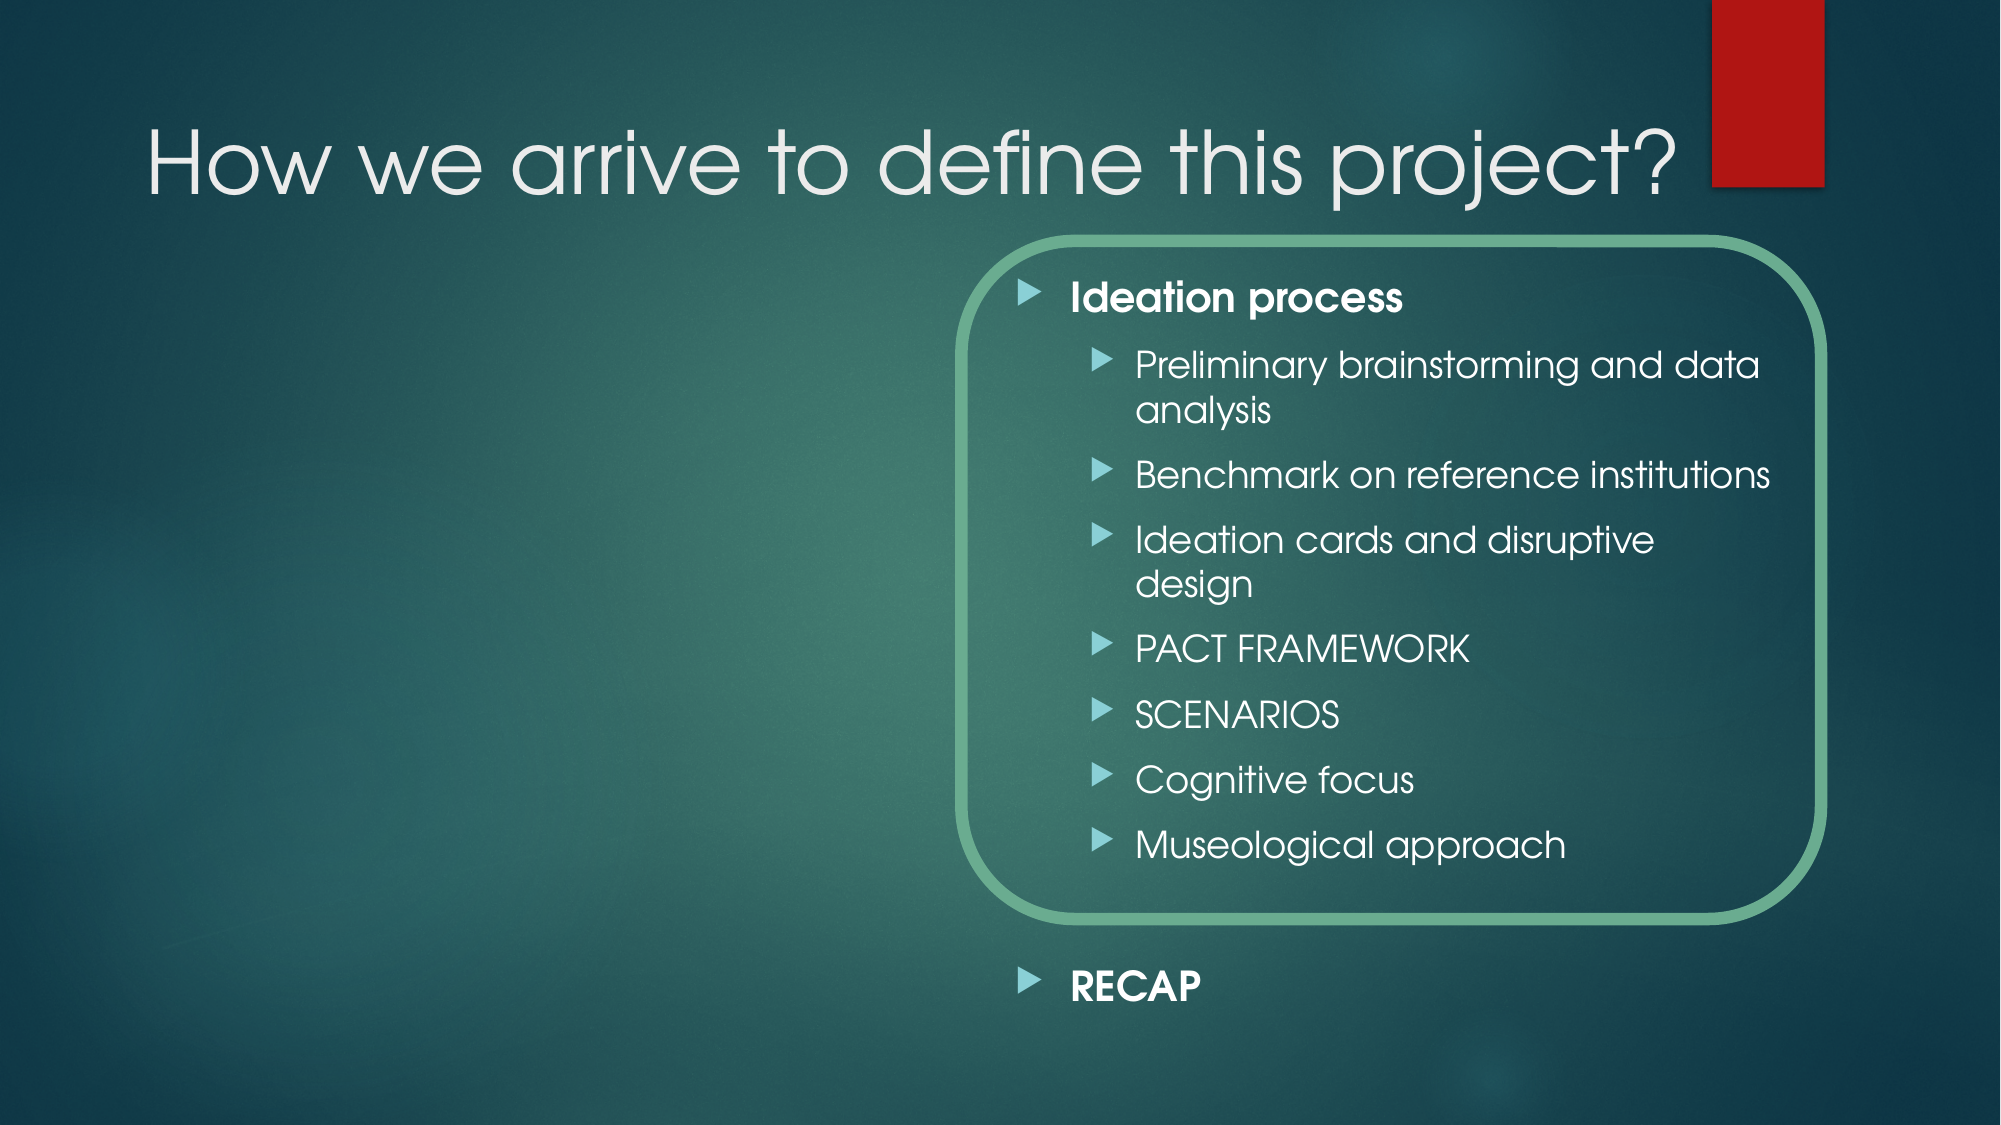

How we arrive to define this project?

Ideation process
Preliminary brainstorming and data analysis
Benchmark on reference institutions
Ideation cards and disruptive design
PACT FRAMEWORK
SCENARIOS
Cognitive focus
Museological approach

RECAP